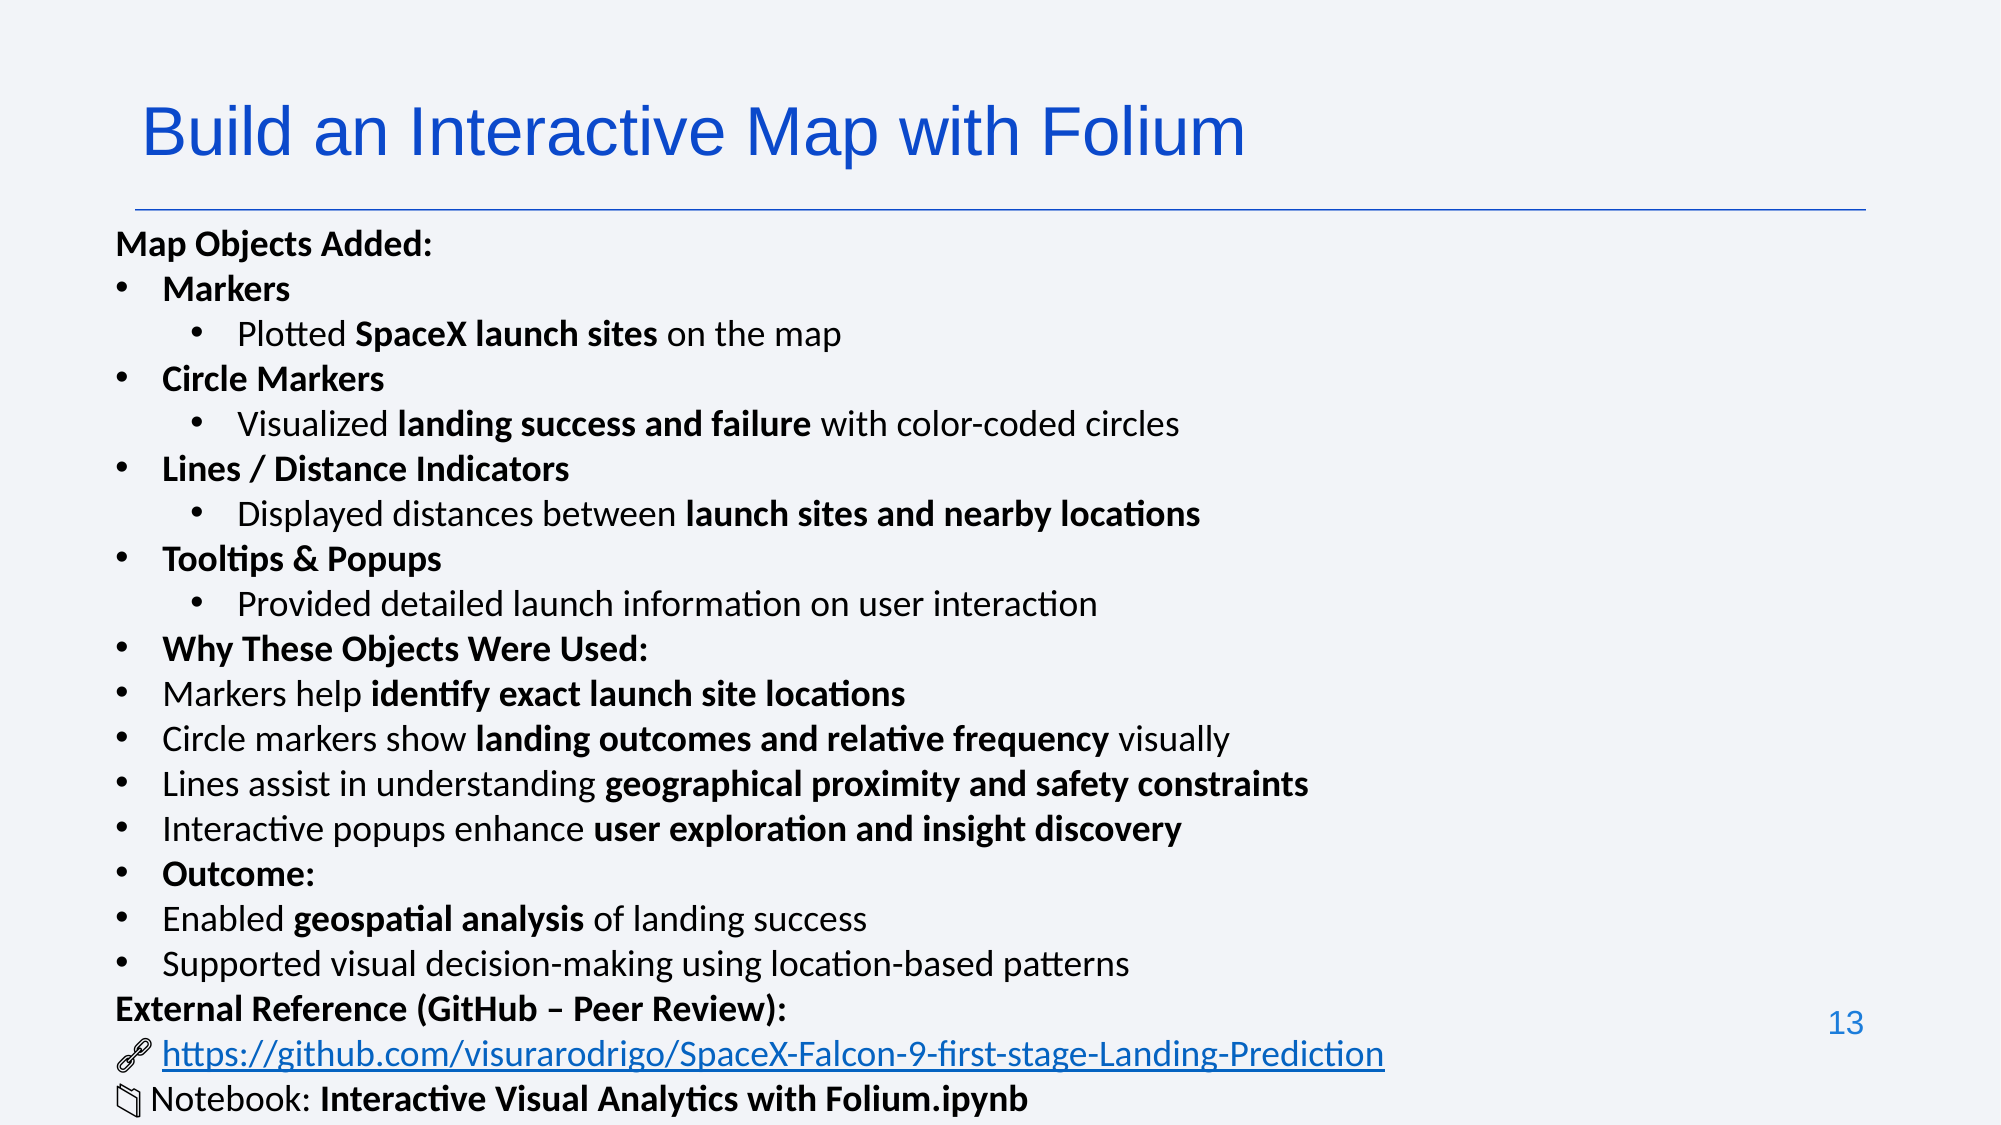

Build an Interactive Map with Folium
Map Objects Added:
Markers
Plotted SpaceX launch sites on the map
Circle Markers
Visualized landing success and failure with color-coded circles
Lines / Distance Indicators
Displayed distances between launch sites and nearby locations
Tooltips & Popups
Provided detailed launch information on user interaction
Why These Objects Were Used:
Markers help identify exact launch site locations
Circle markers show landing outcomes and relative frequency visually
Lines assist in understanding geographical proximity and safety constraints
Interactive popups enhance user exploration and insight discovery
Outcome:
Enabled geospatial analysis of landing success
Supported visual decision-making using location-based patterns
External Reference (GitHub – Peer Review):
🔗 https://github.com/visurarodrigo/SpaceX-Falcon-9-first-stage-Landing-Prediction
📁 Notebook: Interactive Visual Analytics with Folium.ipynb

13